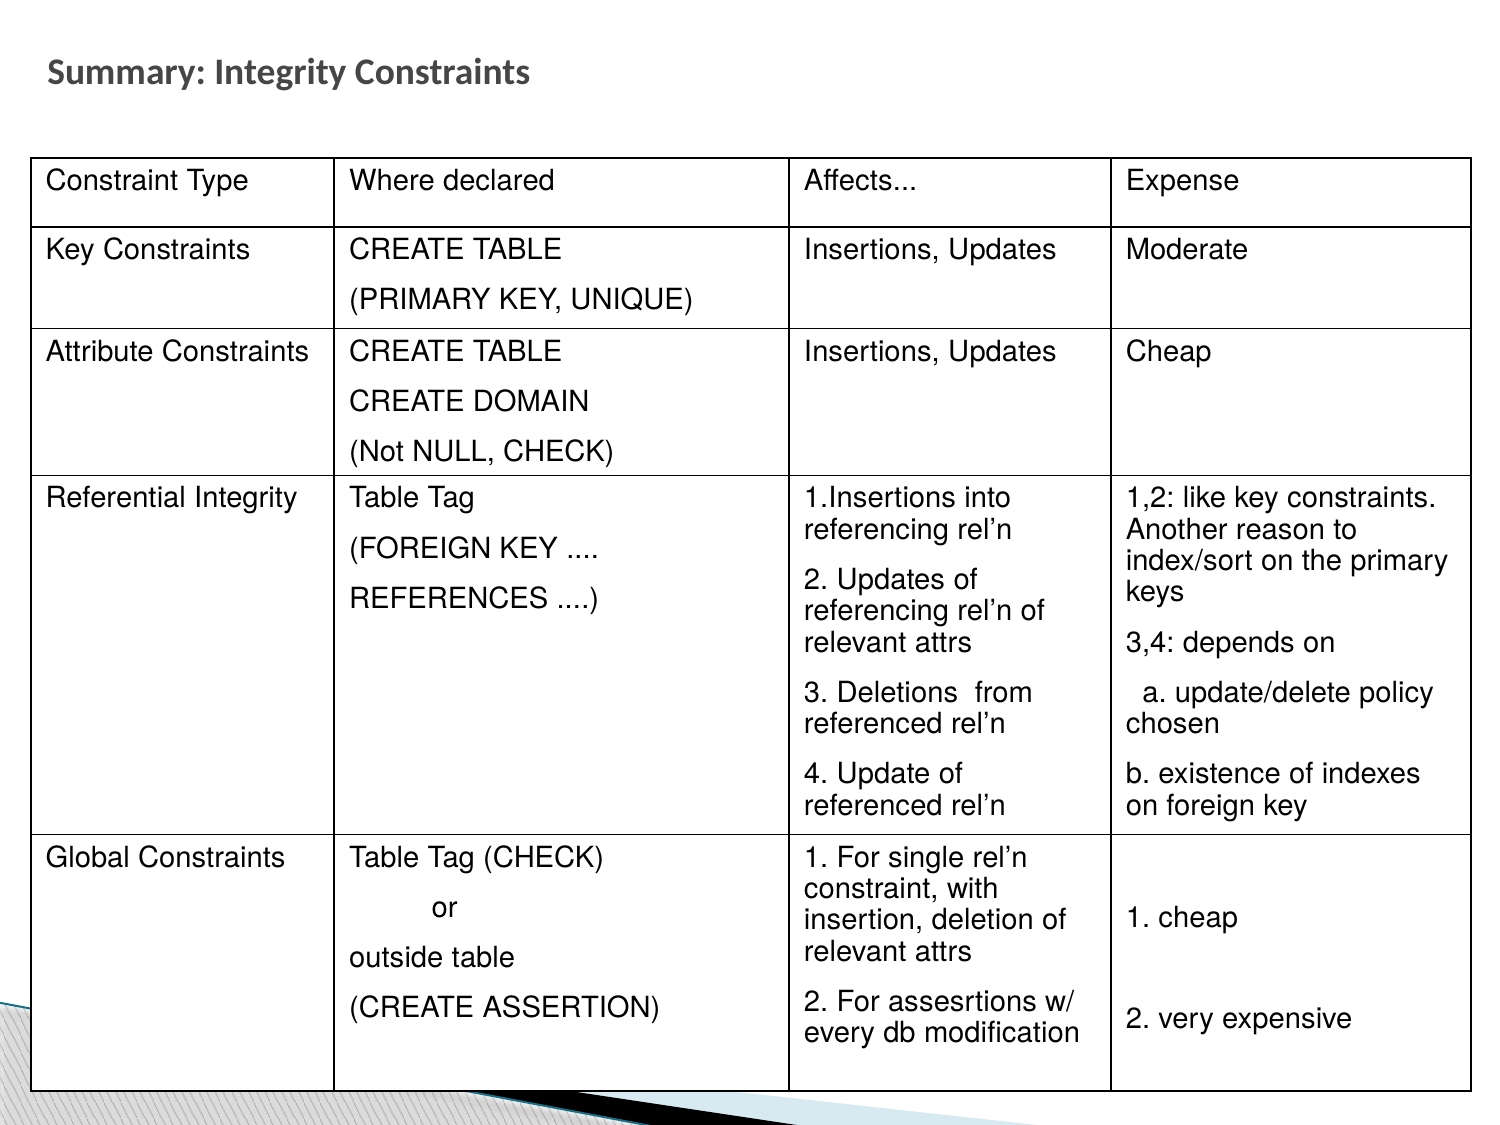

# Summary: Integrity Constraints
| Constraint Type | Where declared | Affects... | Expense |
| --- | --- | --- | --- |
| Key Constraints | CREATE TABLE (PRIMARY KEY, UNIQUE) | Insertions, Updates | Moderate |
| Attribute Constraints | CREATE TABLE CREATE DOMAIN (Not NULL, CHECK) | Insertions, Updates | Cheap |
| Referential Integrity | Table Tag (FOREIGN KEY .... REFERENCES ....) | 1.Insertions into referencing rel’n 2. Updates of referencing rel’n of relevant attrs 3. Deletions from referenced rel’n 4. Update of referenced rel’n | 1,2: like key constraints. Another reason to index/sort on the primary keys 3,4: depends on a. update/delete policy chosen b. existence of indexes on foreign key |
| Global Constraints | Table Tag (CHECK) or outside table (CREATE ASSERTION) | 1. For single rel’n constraint, with insertion, deletion of relevant attrs 2. For assesrtions w/ every db modification | 1. cheap 2. very expensive |